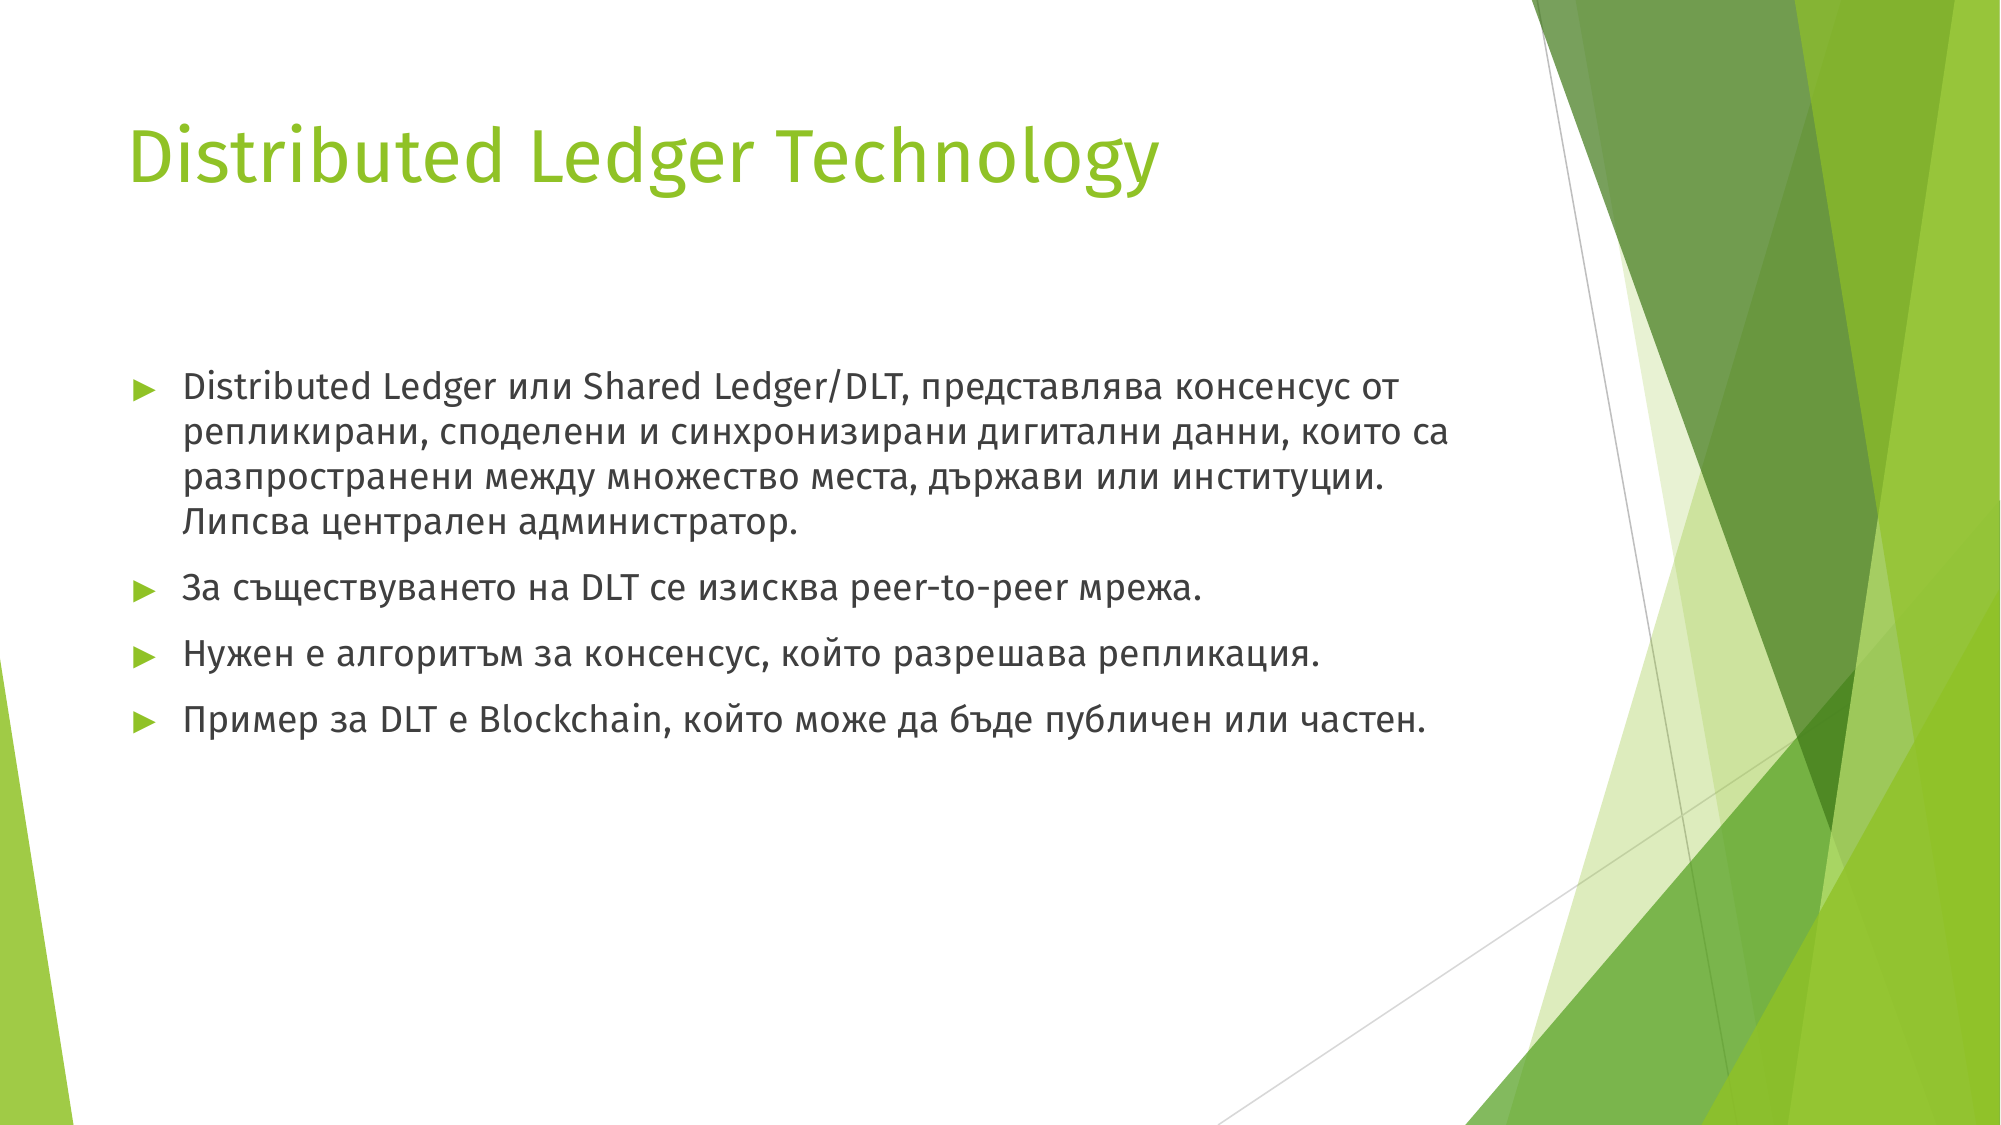

# Distributed Ledger Technology
Distributed Ledger или Shared Ledger/DLT, представлява консенсус от репликирани, споделени и синхронизирани дигитални данни, които са разпространени между множество места, държави или институции. Липсва централен администратор.
За съществуването на DLT се изисква peer-to-peer мрежа.
Нужен е алгоритъм за консенсус, който разрешава репликация.
Пример за DLT е Blockchain, който може да бъде публичен или частен.